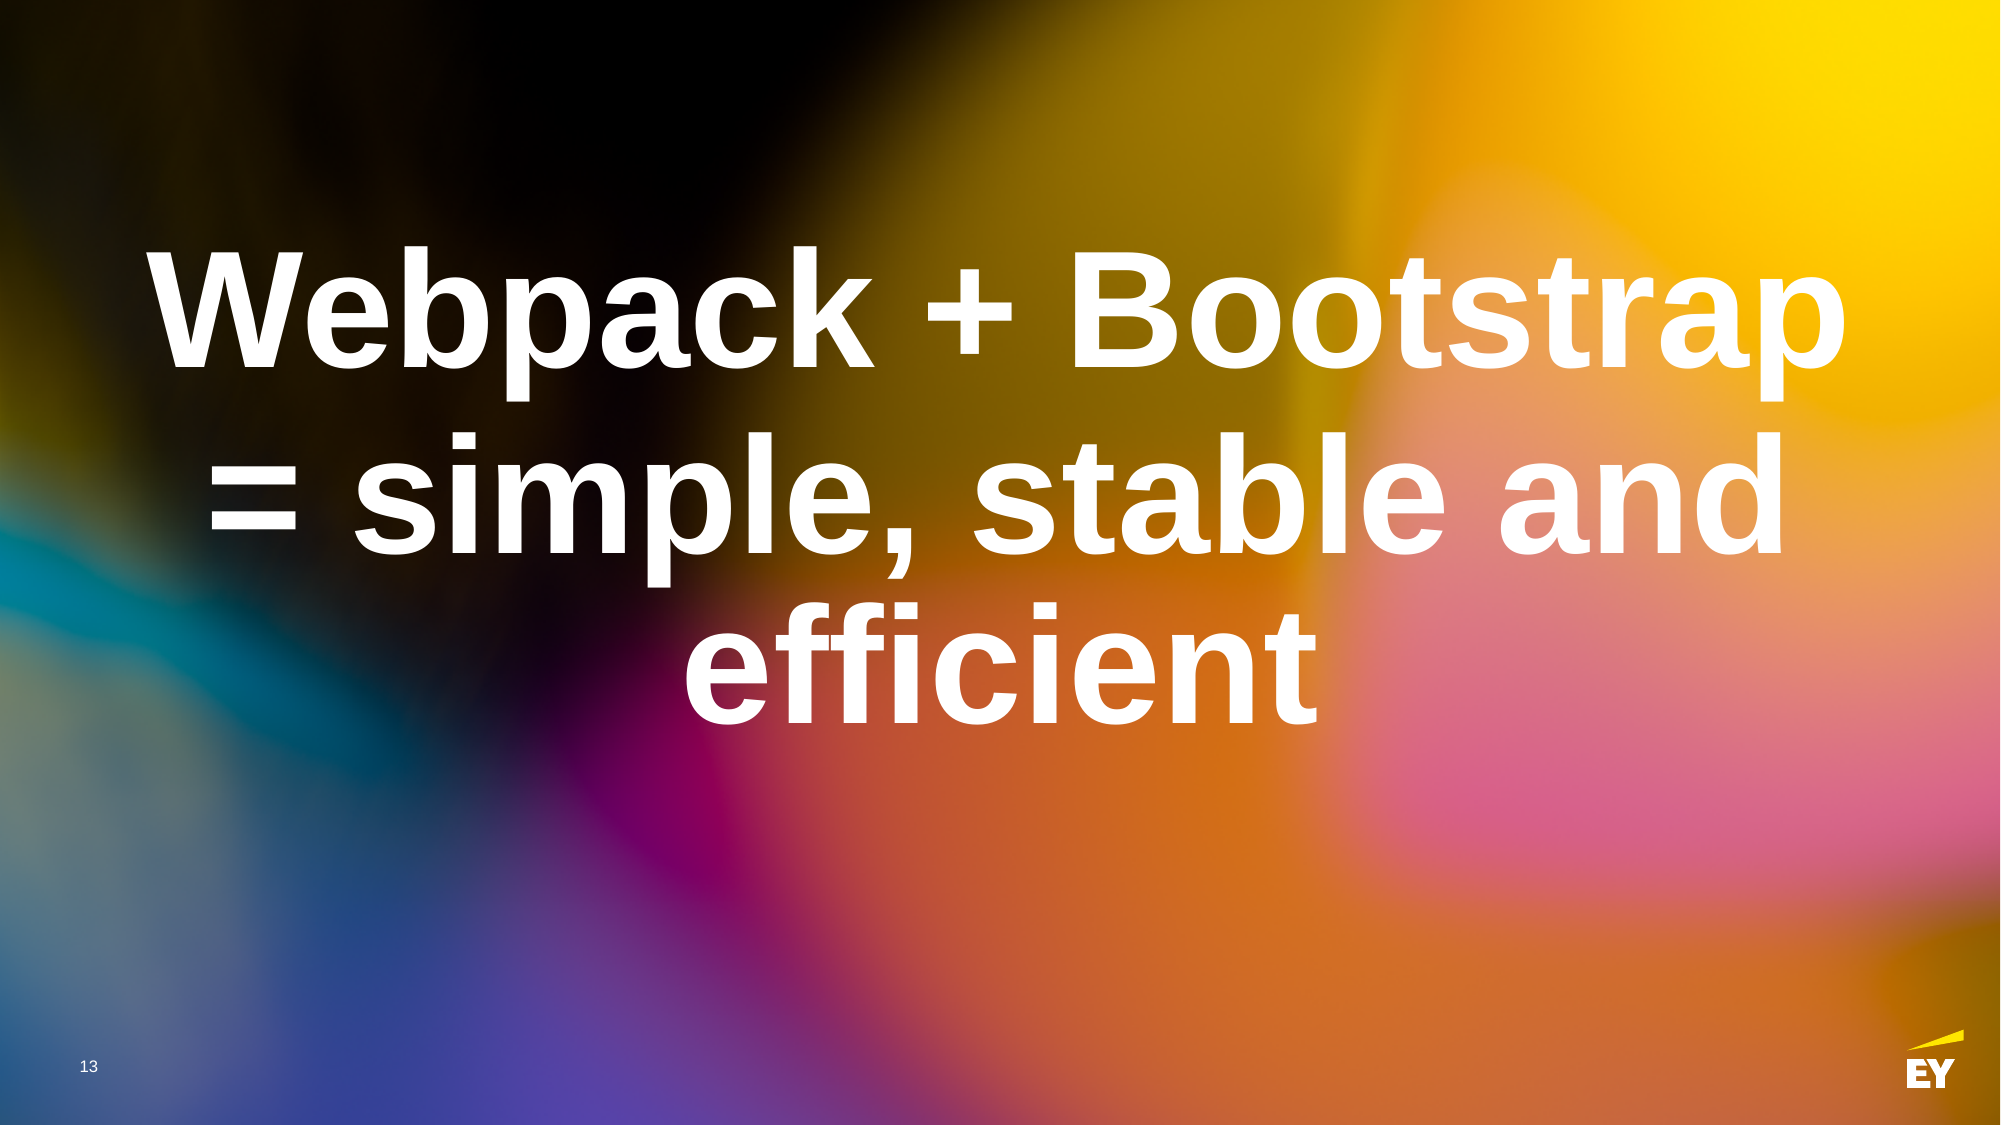

Webpack + Bootstrap
= simple, stable and efficient
13